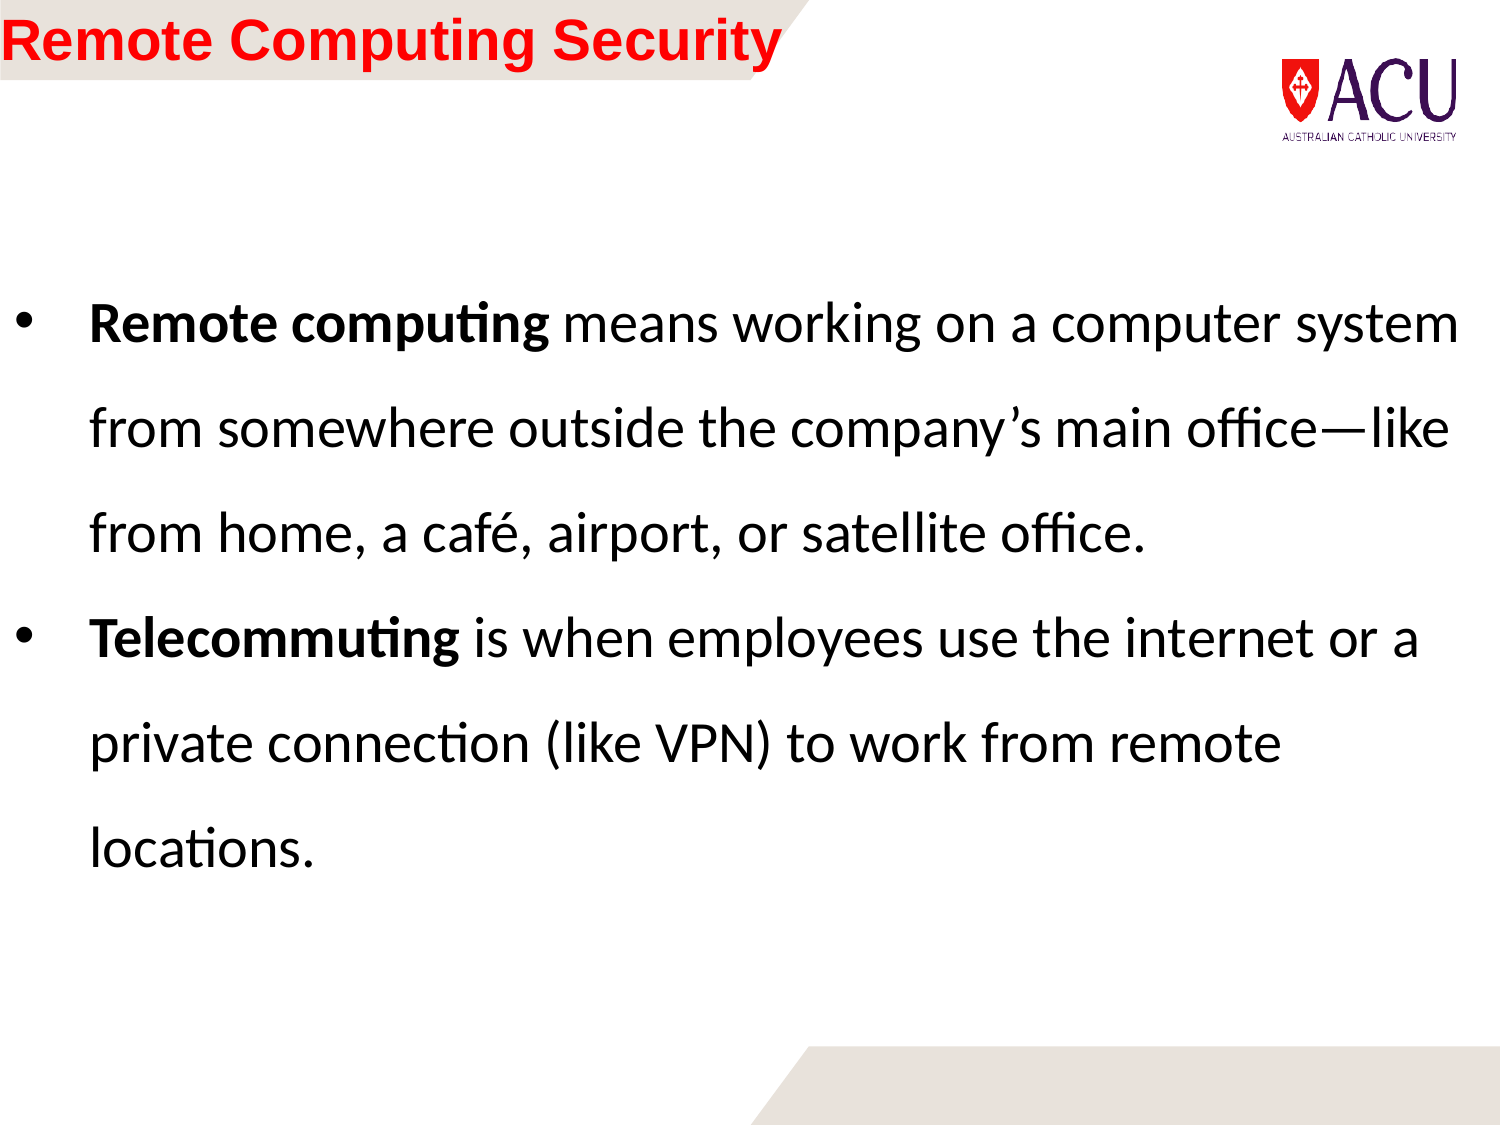

# Remote Computing Security

Remote computing means working on a computer system from somewhere outside the company’s main office—like from home, a café, airport, or satellite office.
Telecommuting is when employees use the internet or a private connection (like VPN) to work from remote locations.